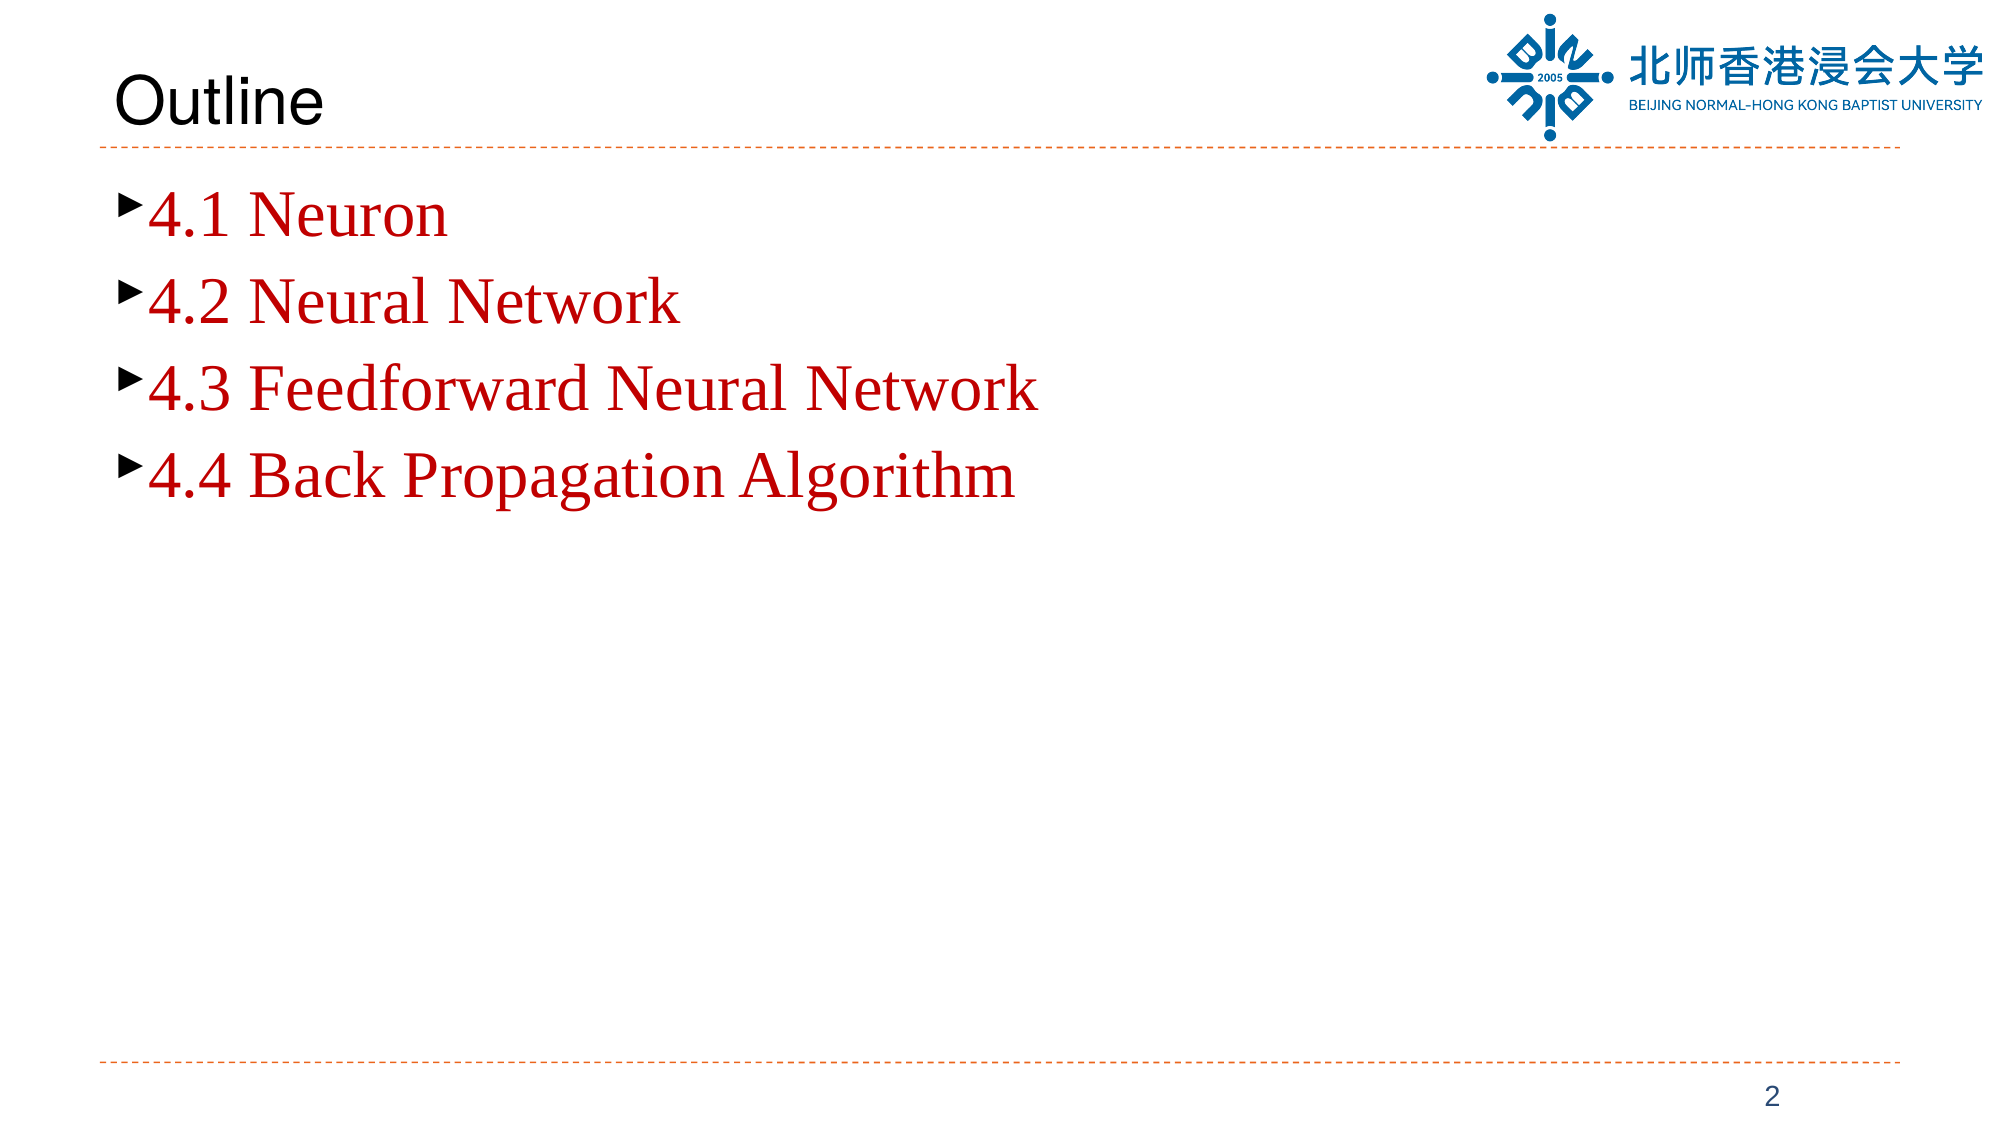

# Outline
4.1 Neuron
4.2 Neural Network
4.3 Feedforward Neural Network
4.4 Back Propagation Algorithm